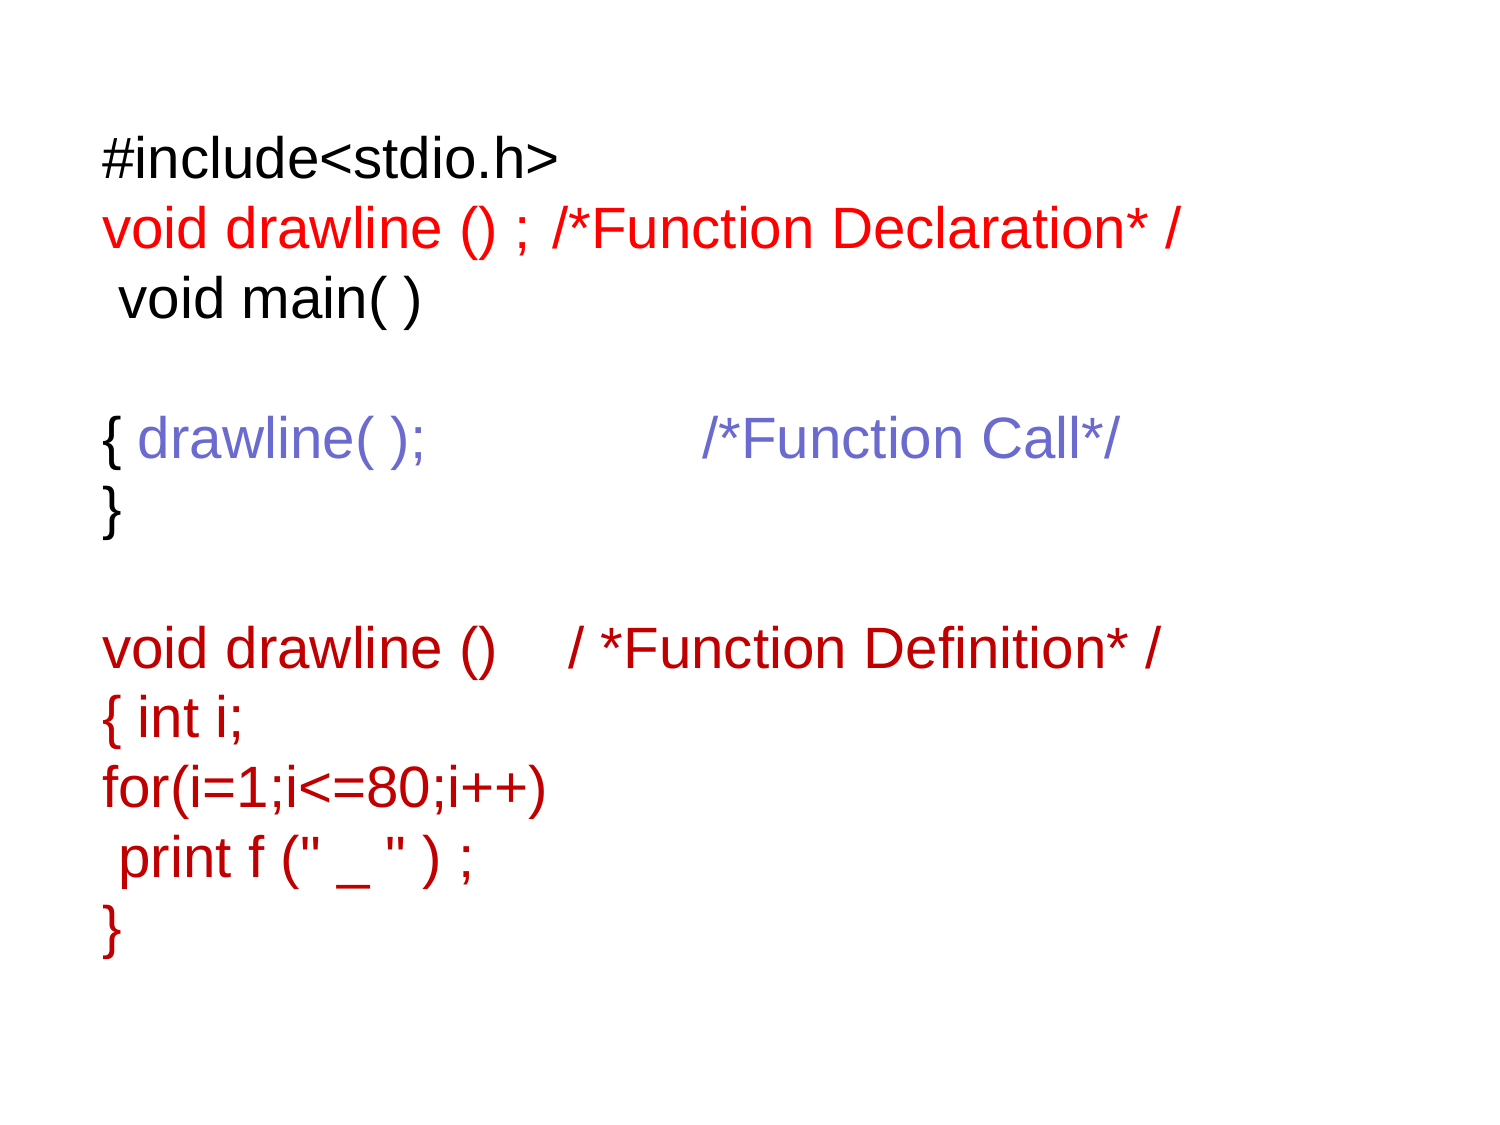

#include<stdio.h>
void drawline () ; 	/*Function Declaration* /
 void main( )

{ drawline( );		/*Function Call*/
}

void drawline ()	 / *Function Definition* /
{ int i;
for(i=1;i<=80;i++)
 print f (" _ " ) ;
}